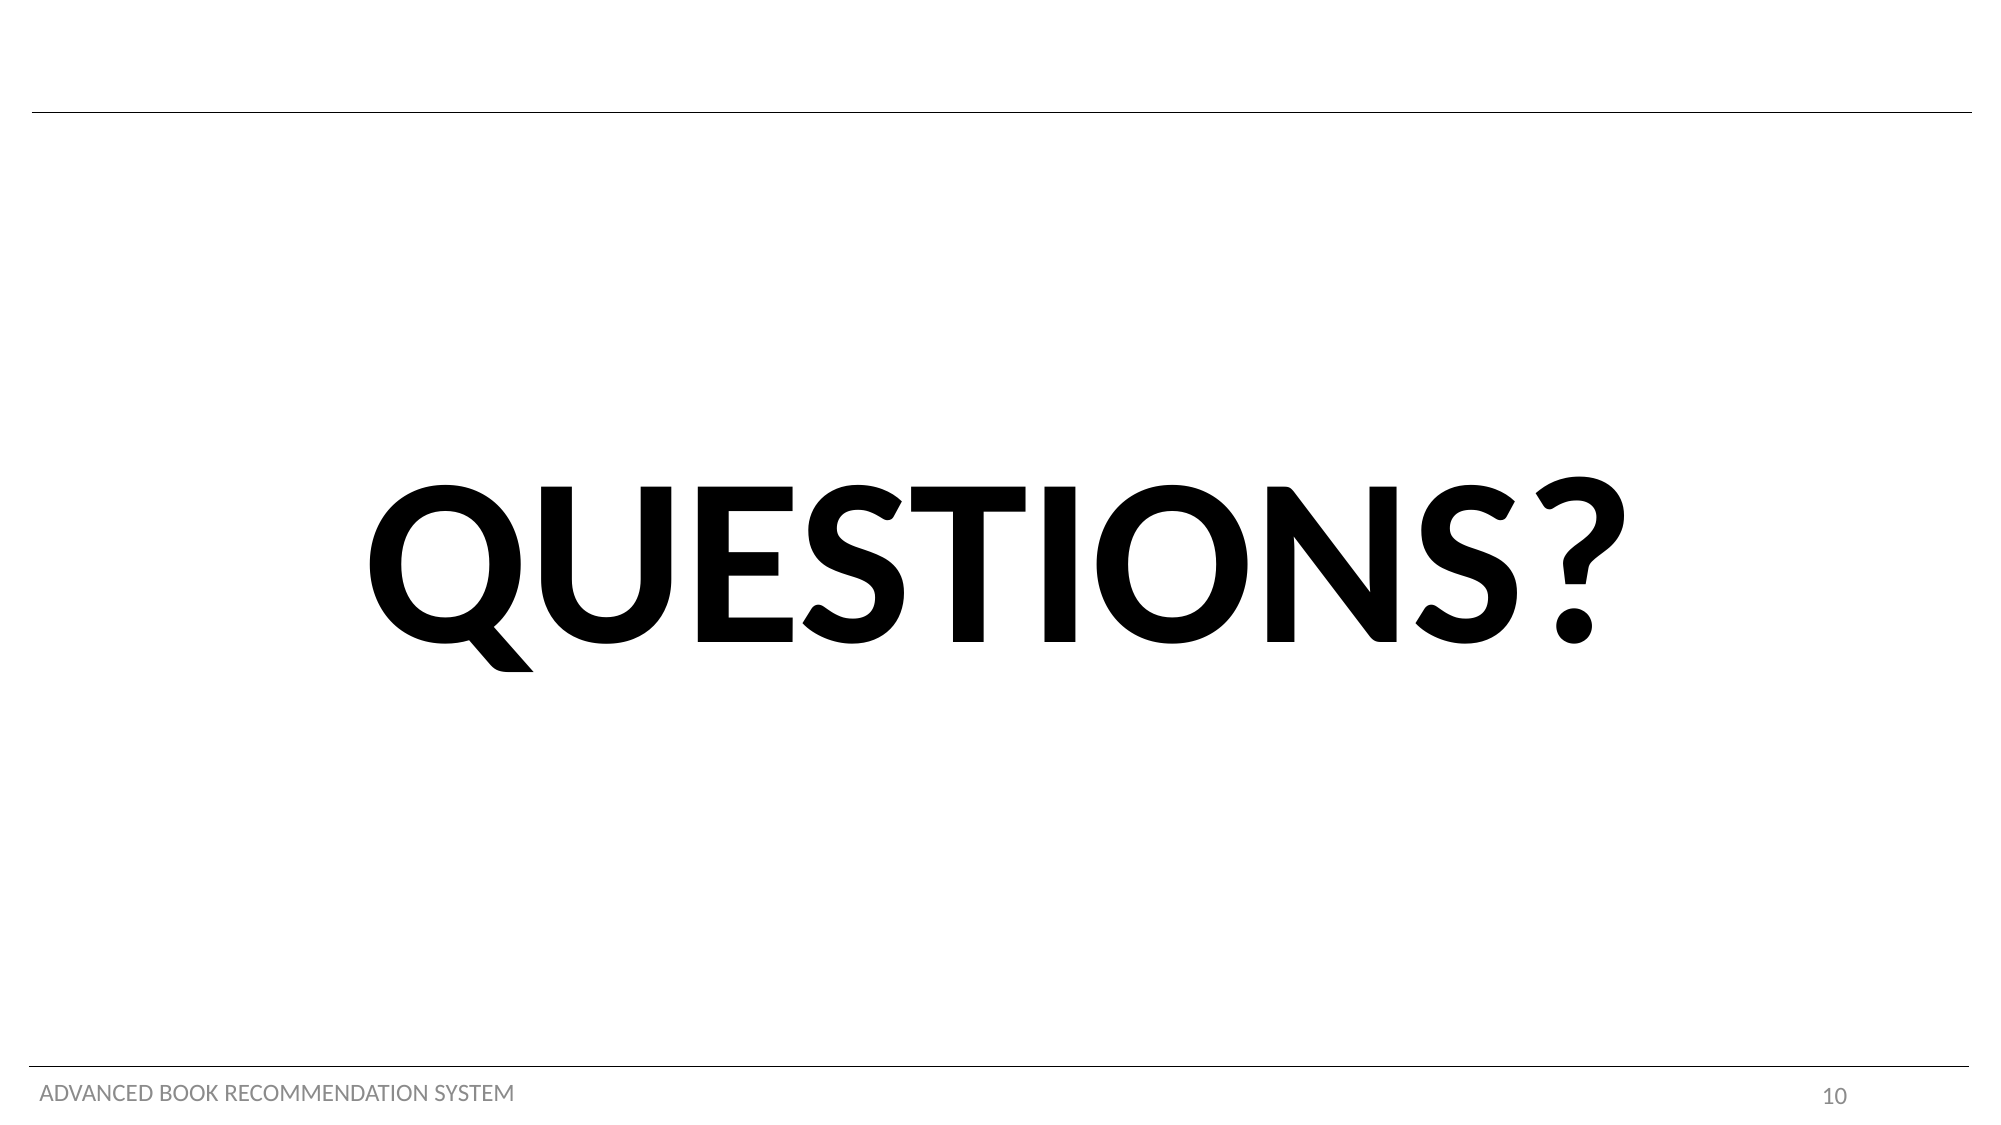

#
QUESTIONS?
ADVANCED BOOK RECOMMENDATION SYSTEM
10